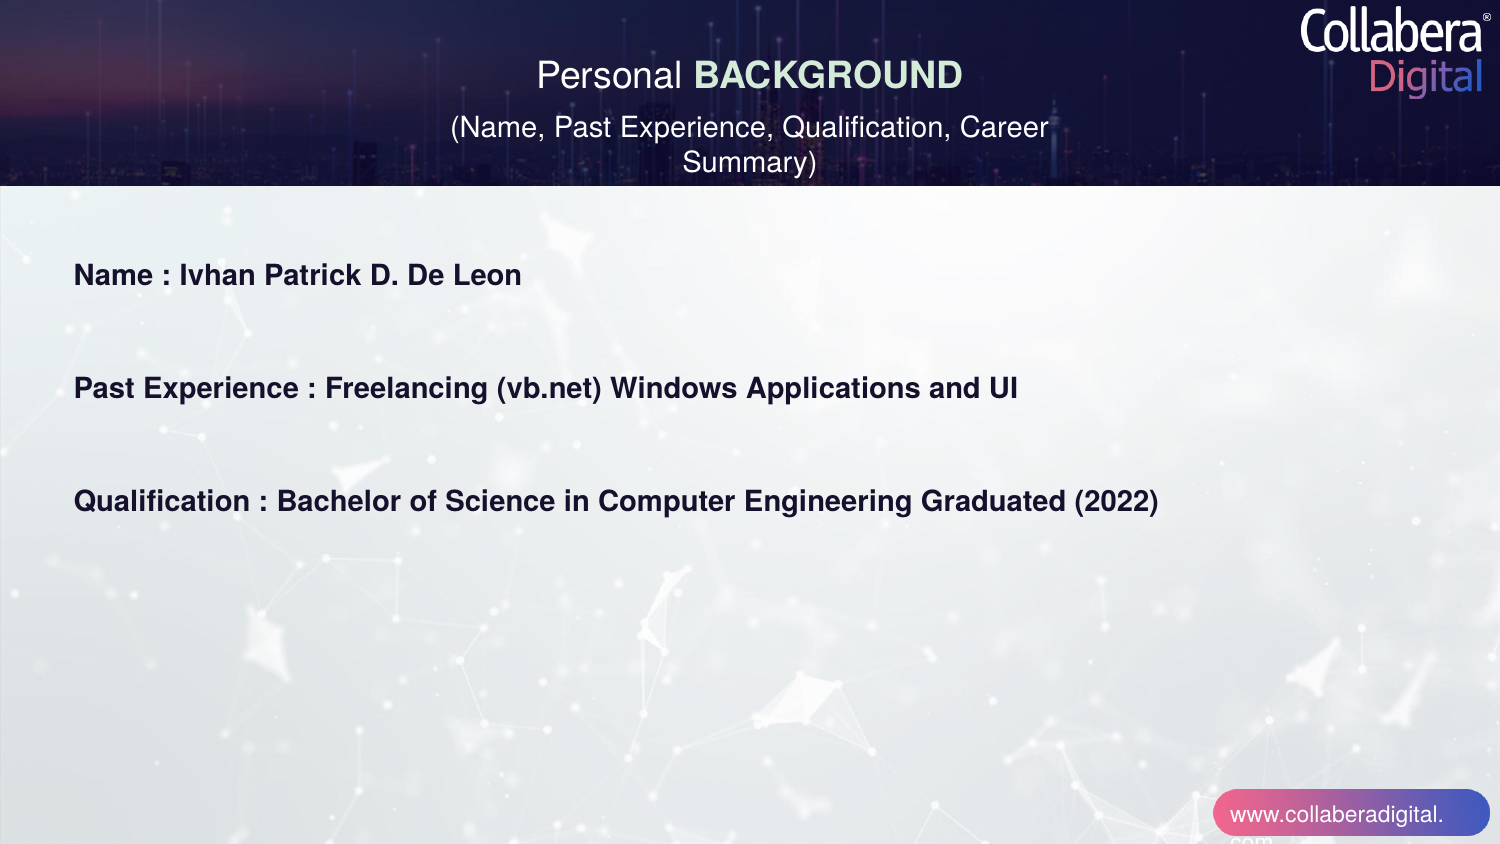

Personal BACKGROUND
(Name, Past Experience, Qualification, Career Summary)
Name : Ivhan Patrick D. De Leon
Past Experience : Freelancing (vb.net) Windows Applications and UI
Qualification : Bachelor of Science in Computer Engineering Graduated (2022)